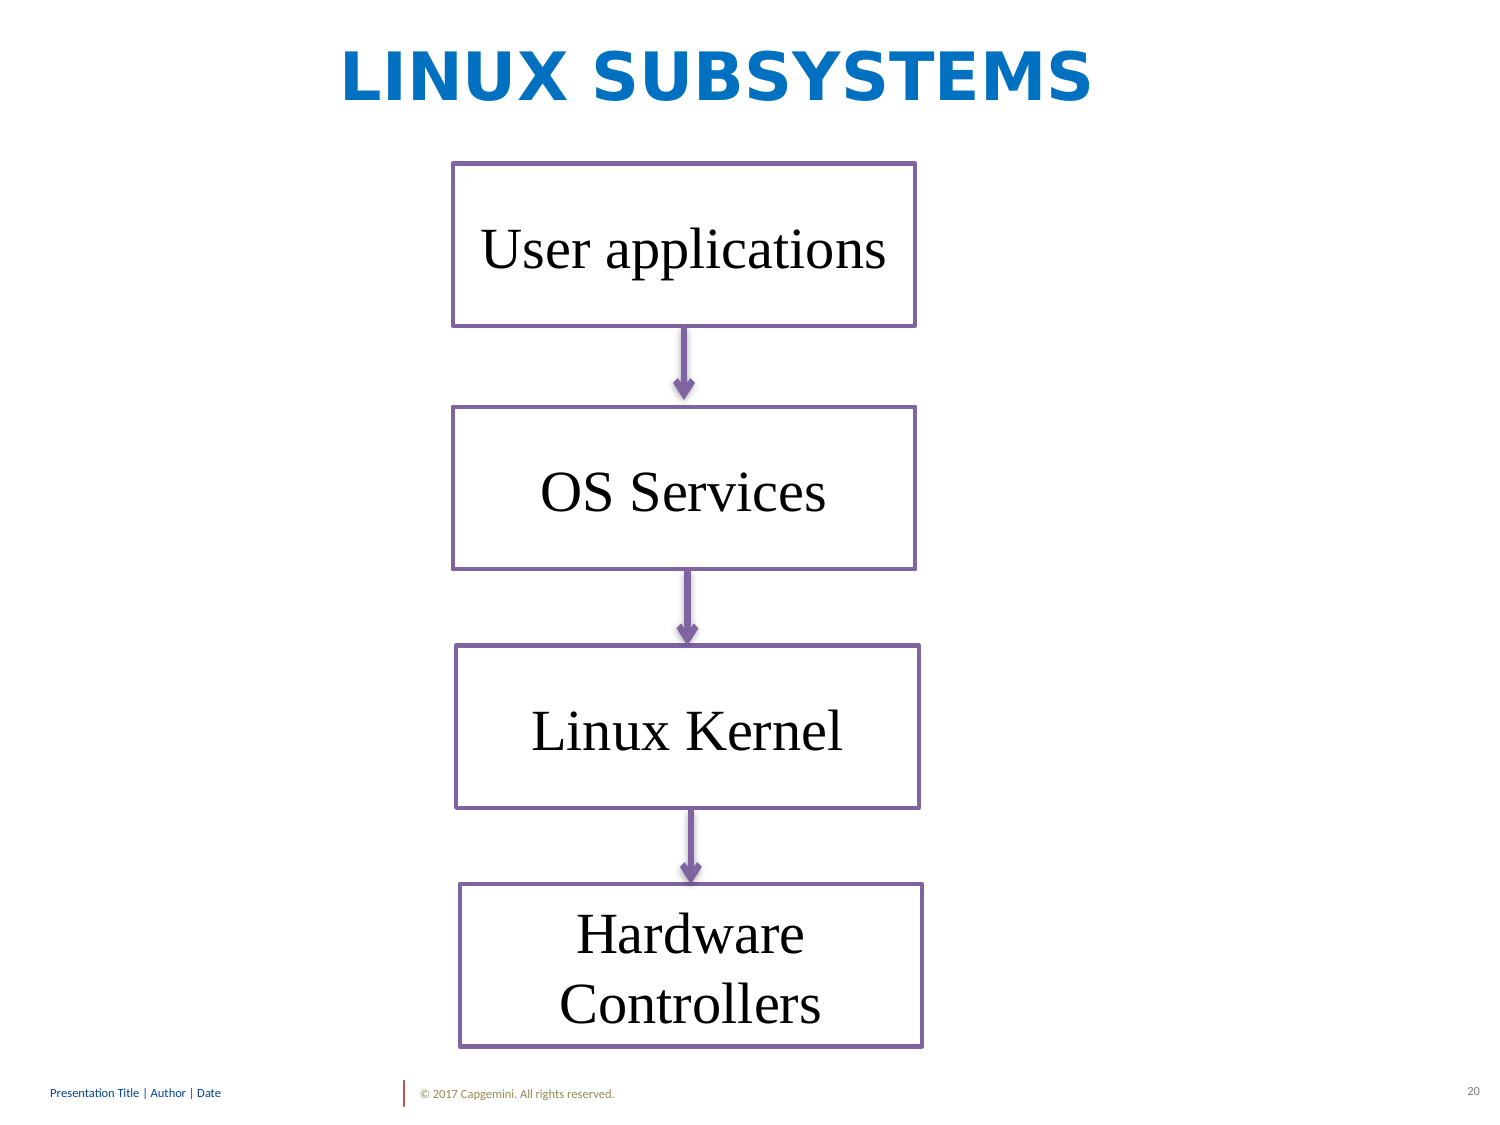

LINUX SUBSYSTEMS
User applications
OS Services
Linux Kernel
Hardware Controllers